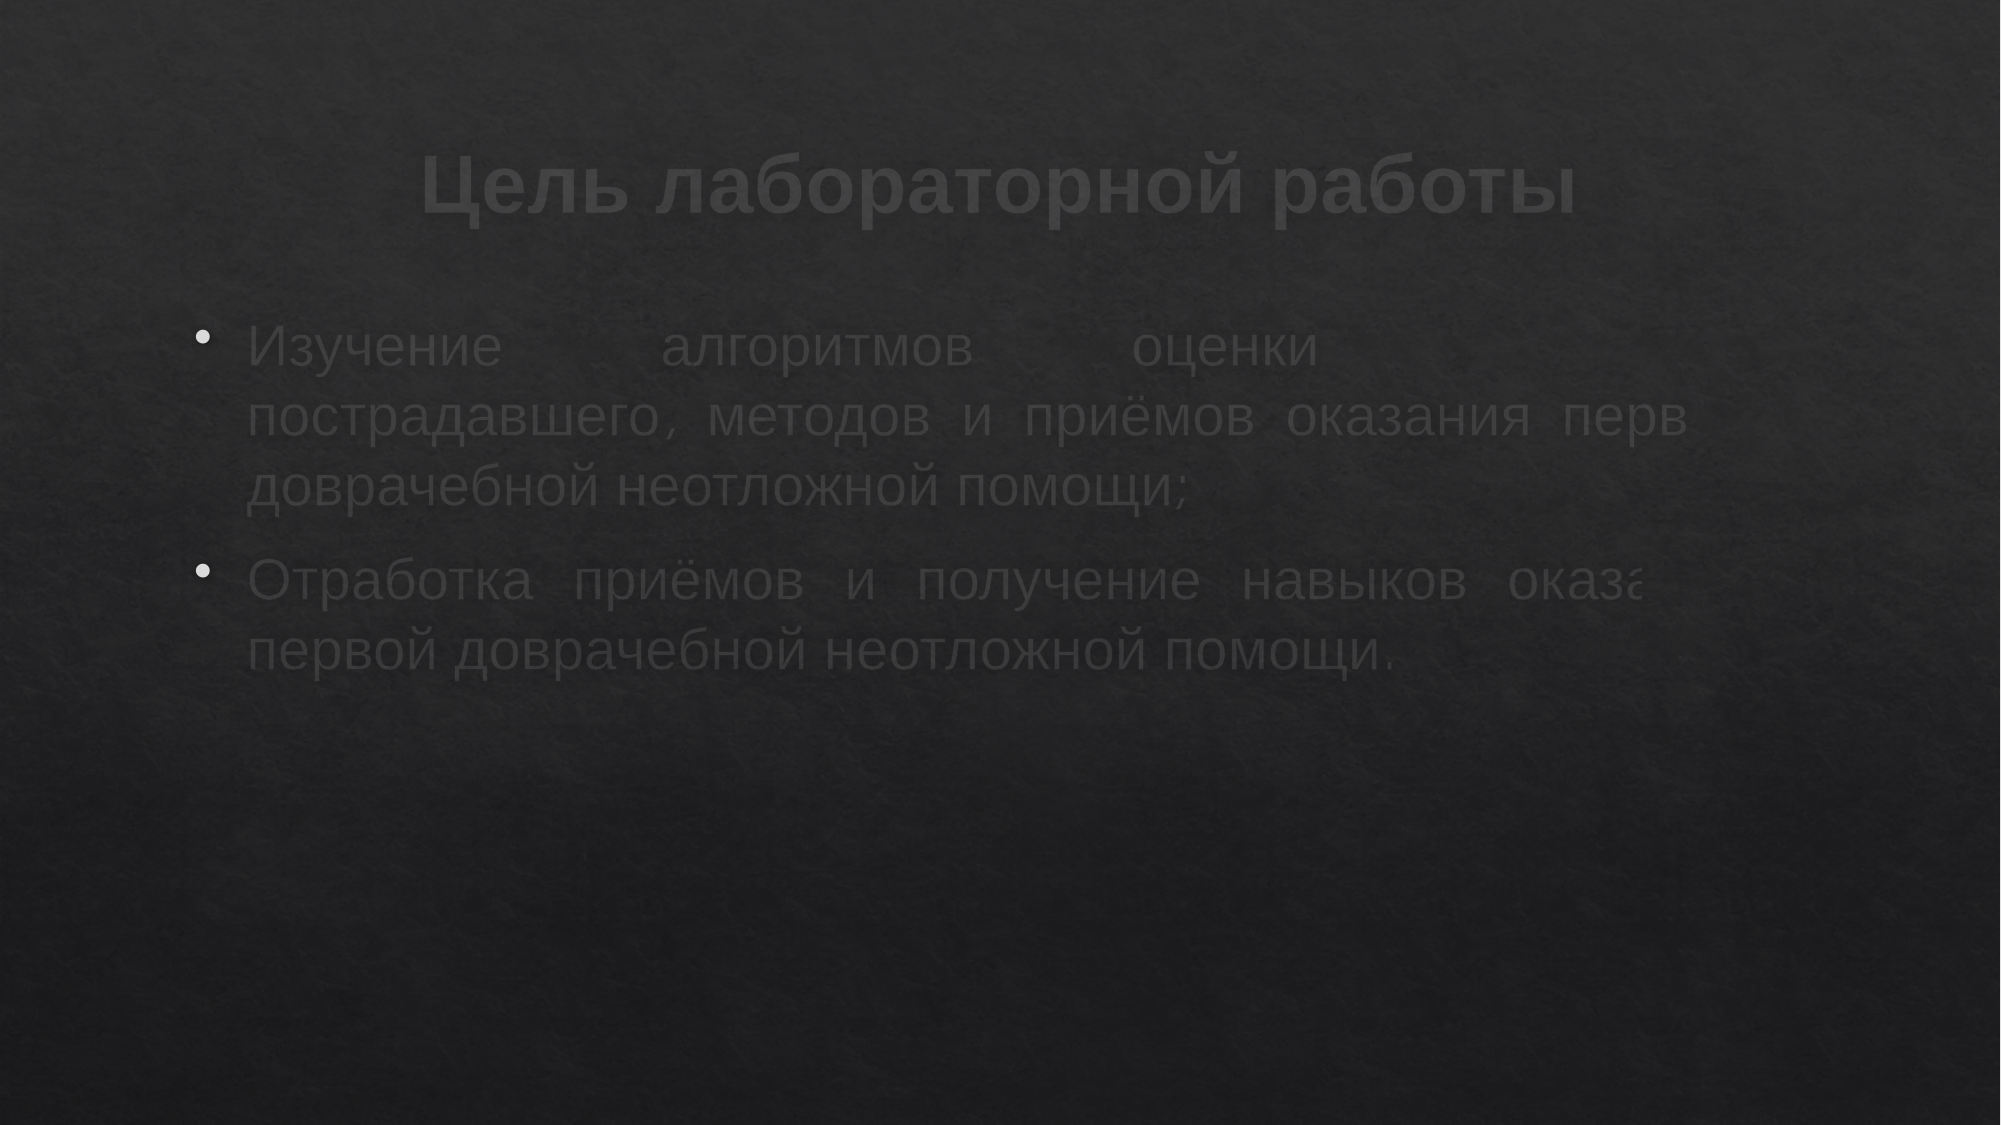

# Цель лабораторной работы
Изучение алгоритмов оценки состояния пострадавшего, методов и приёмов оказания первой доврачебной неотложной помощи;
Отработка приёмов и получение навыков оказания первой доврачебной неотложной помощи.